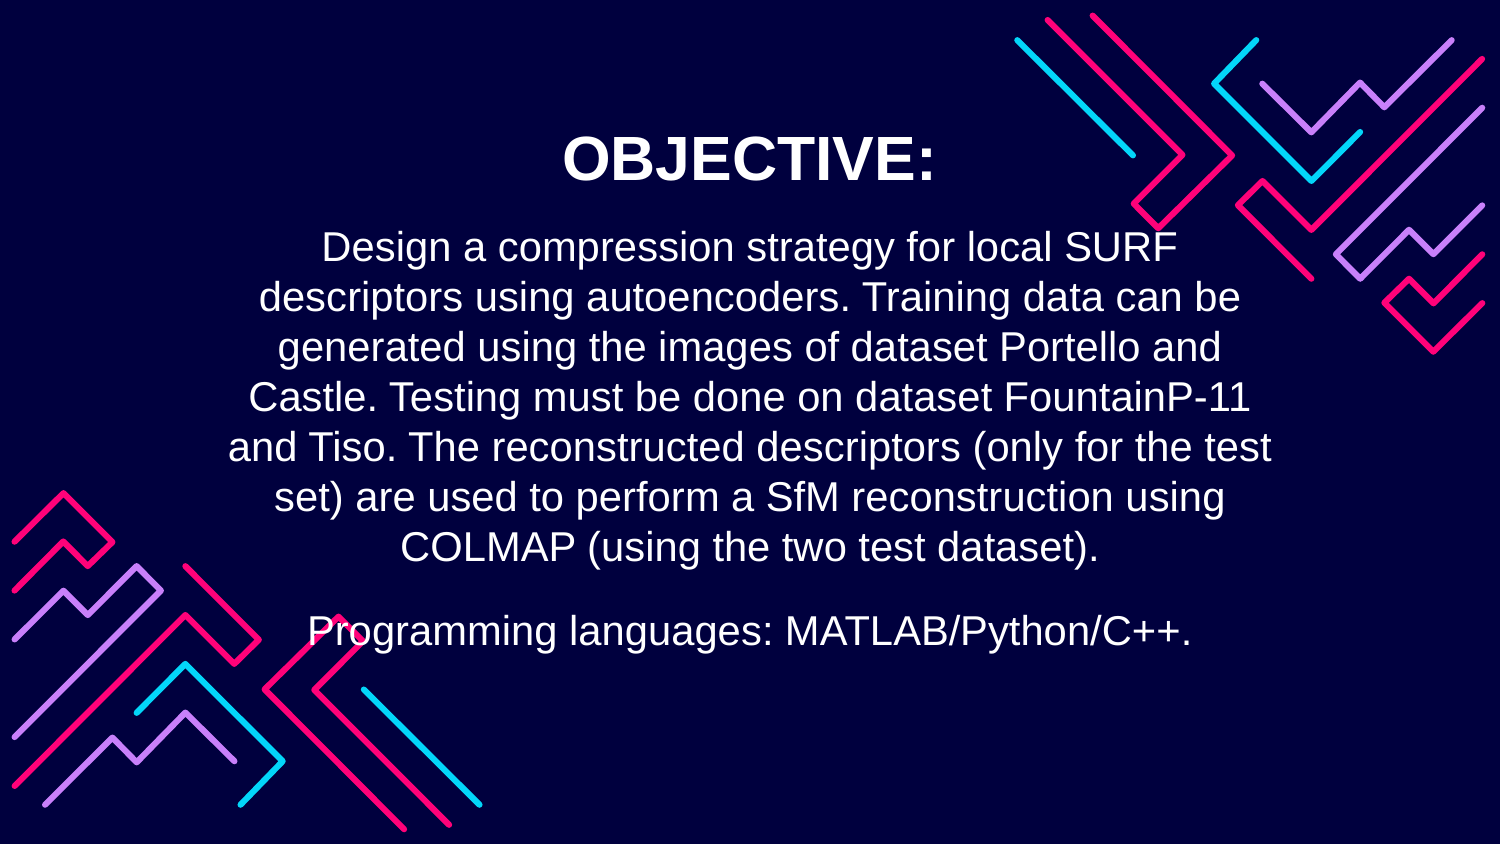

# OBJECTIVE:
Design a compression strategy for local SURF descriptors using autoencoders. Training data can be generated using the images of dataset Portello and Castle. Testing must be done on dataset FountainP-11 and Tiso. The reconstructed descriptors (only for the test set) are used to perform a SfM reconstruction using COLMAP (using the two test dataset).
Programming languages: MATLAB/Python/C++.